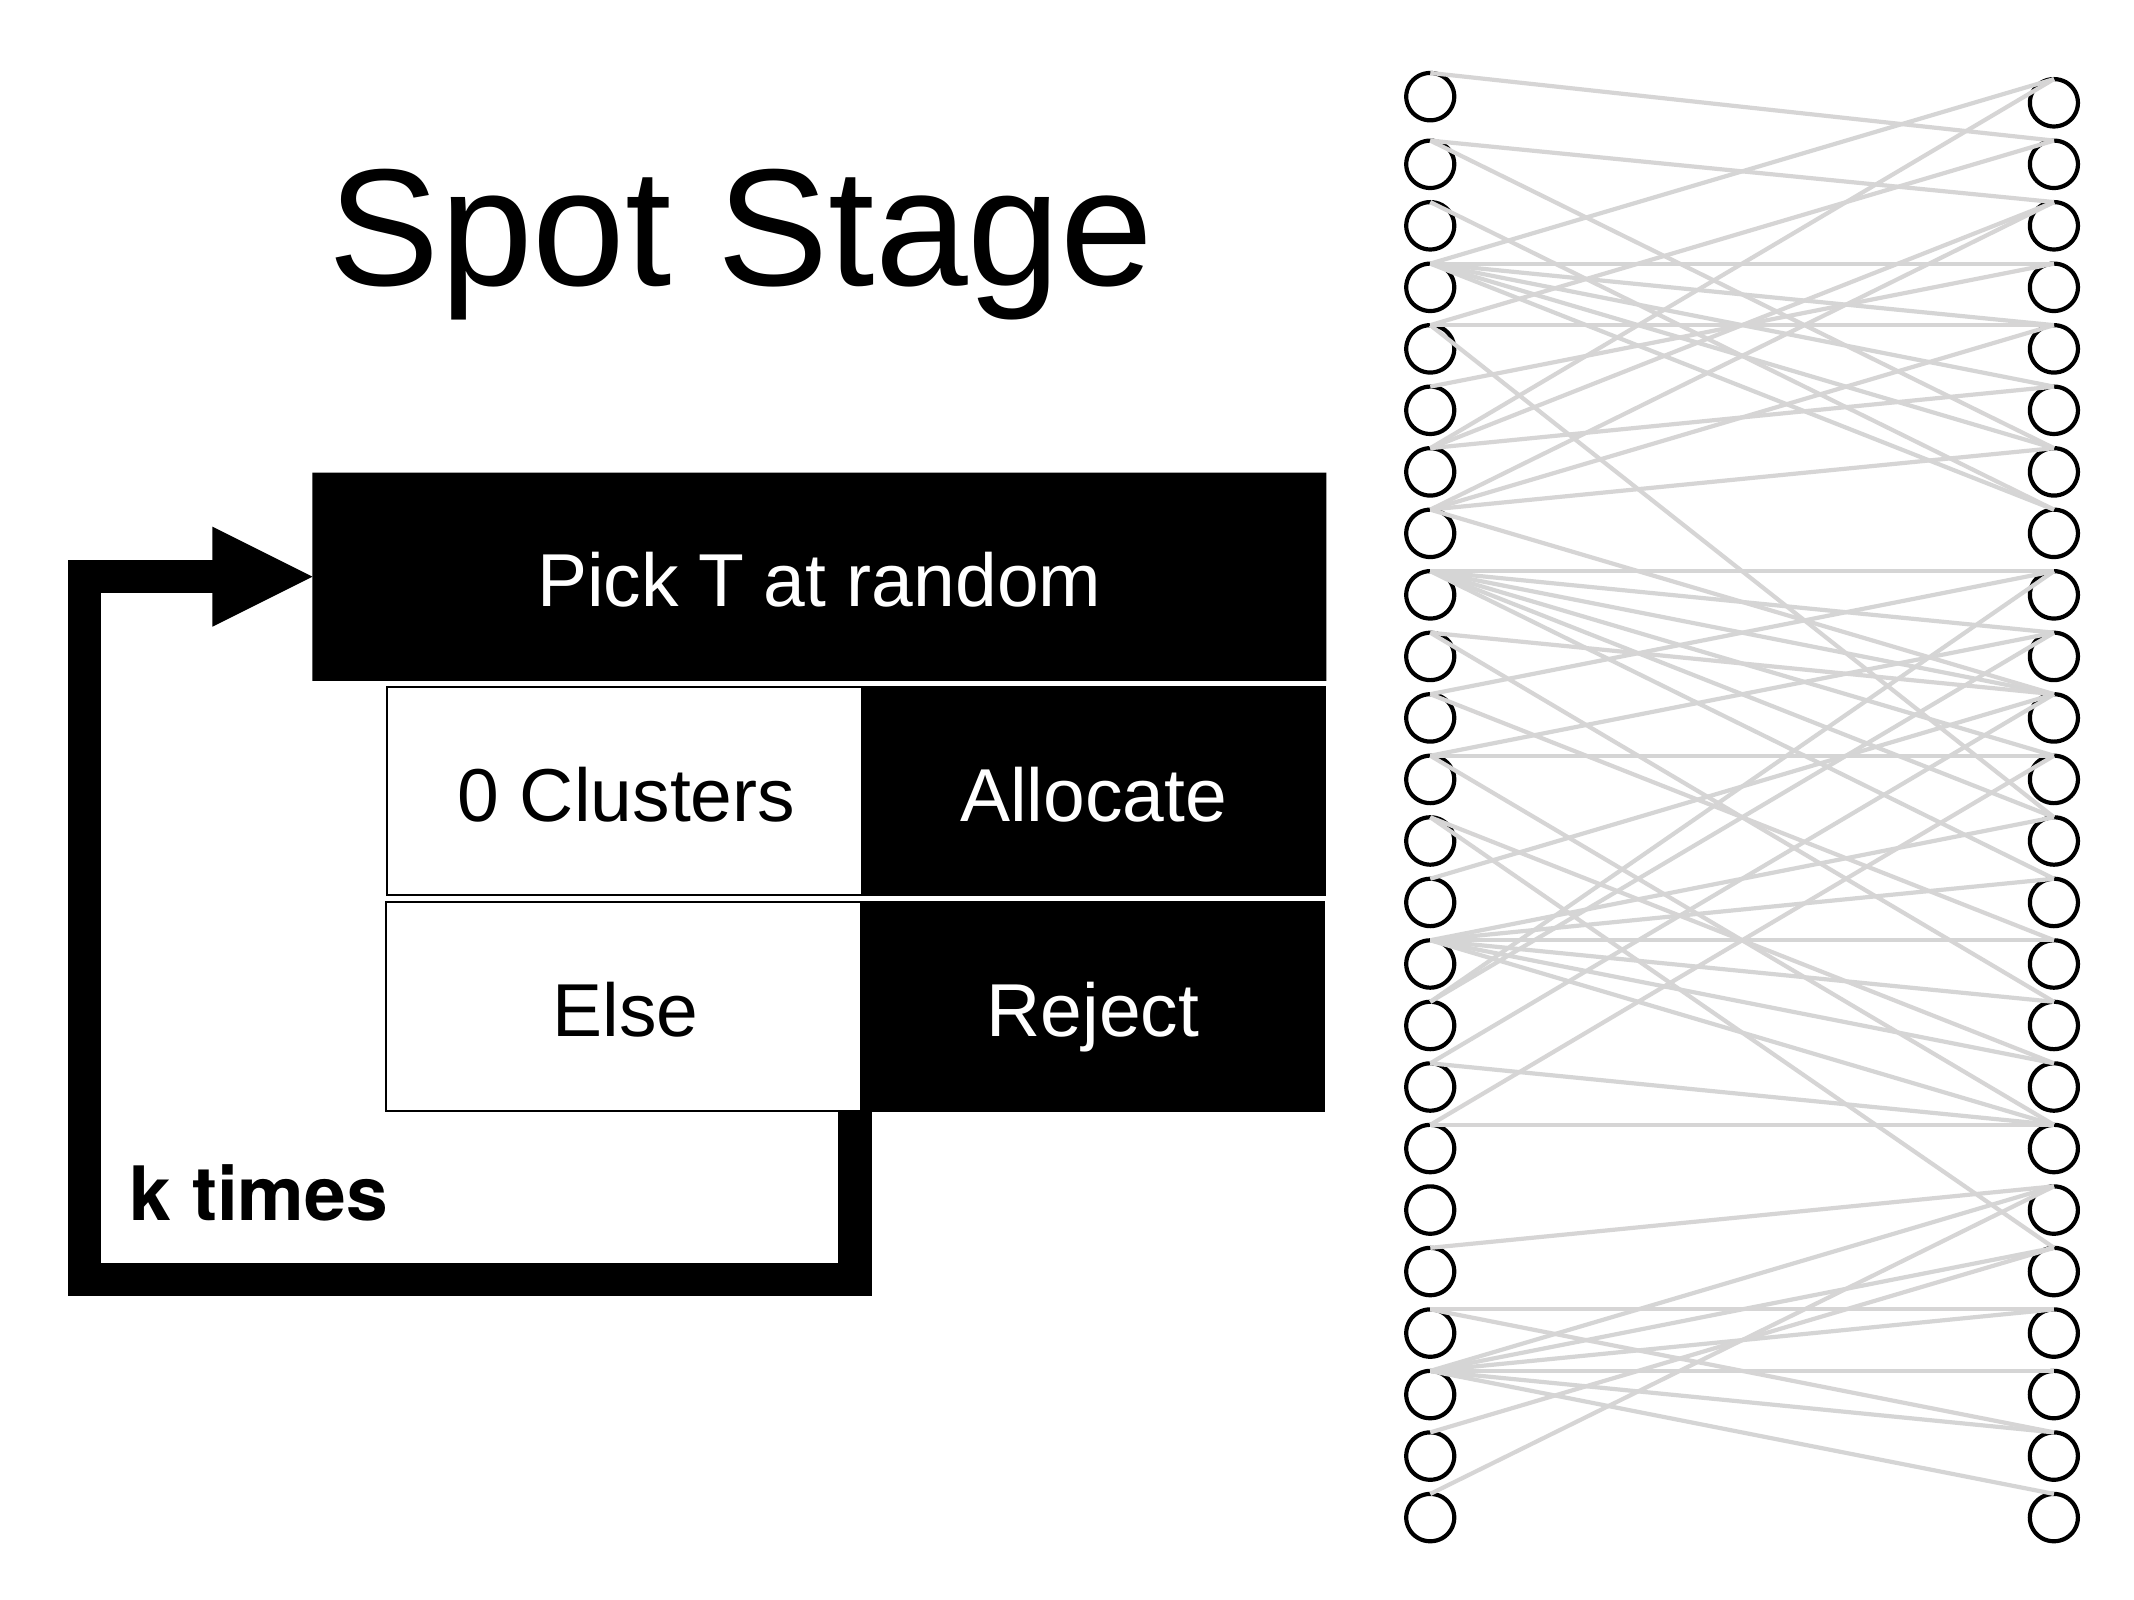

# Spot Stage

Pick T at random

0 Clusters
Allocate
Else
Reject
k times